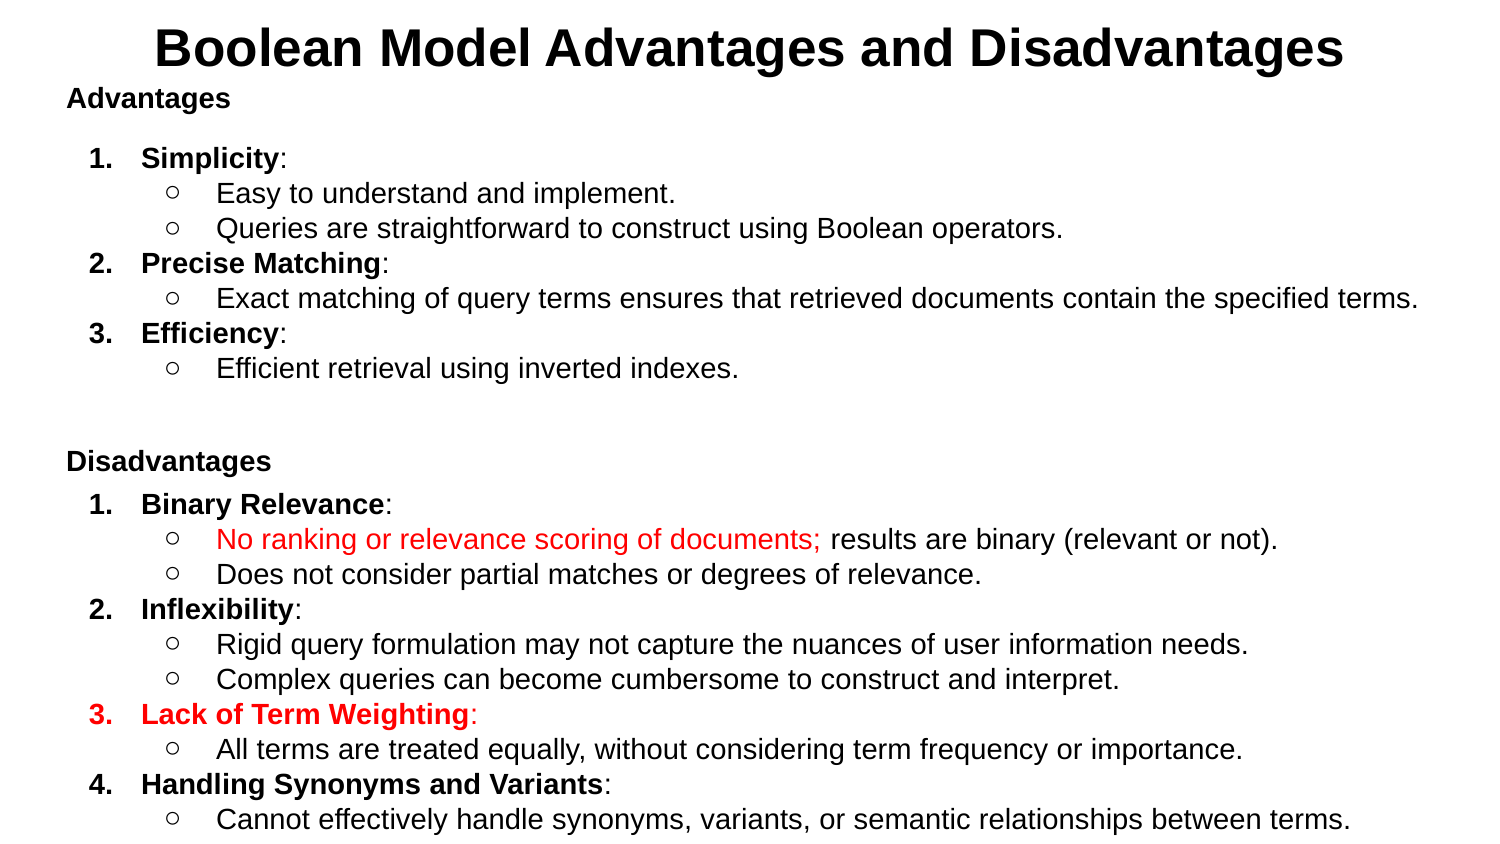

# Boolean Model Advantages and Disadvantages
Advantages
Simplicity:
Easy to understand and implement.
Queries are straightforward to construct using Boolean operators.
Precise Matching:
Exact matching of query terms ensures that retrieved documents contain the specified terms.
Efficiency:
Efficient retrieval using inverted indexes.

Disadvantages
Binary Relevance:
No ranking or relevance scoring of documents; results are binary (relevant or not).
Does not consider partial matches or degrees of relevance.
Inflexibility:
Rigid query formulation may not capture the nuances of user information needs.
Complex queries can become cumbersome to construct and interpret.
Lack of Term Weighting:
All terms are treated equally, without considering term frequency or importance.
Handling Synonyms and Variants:
Cannot effectively handle synonyms, variants, or semantic relationships between terms.